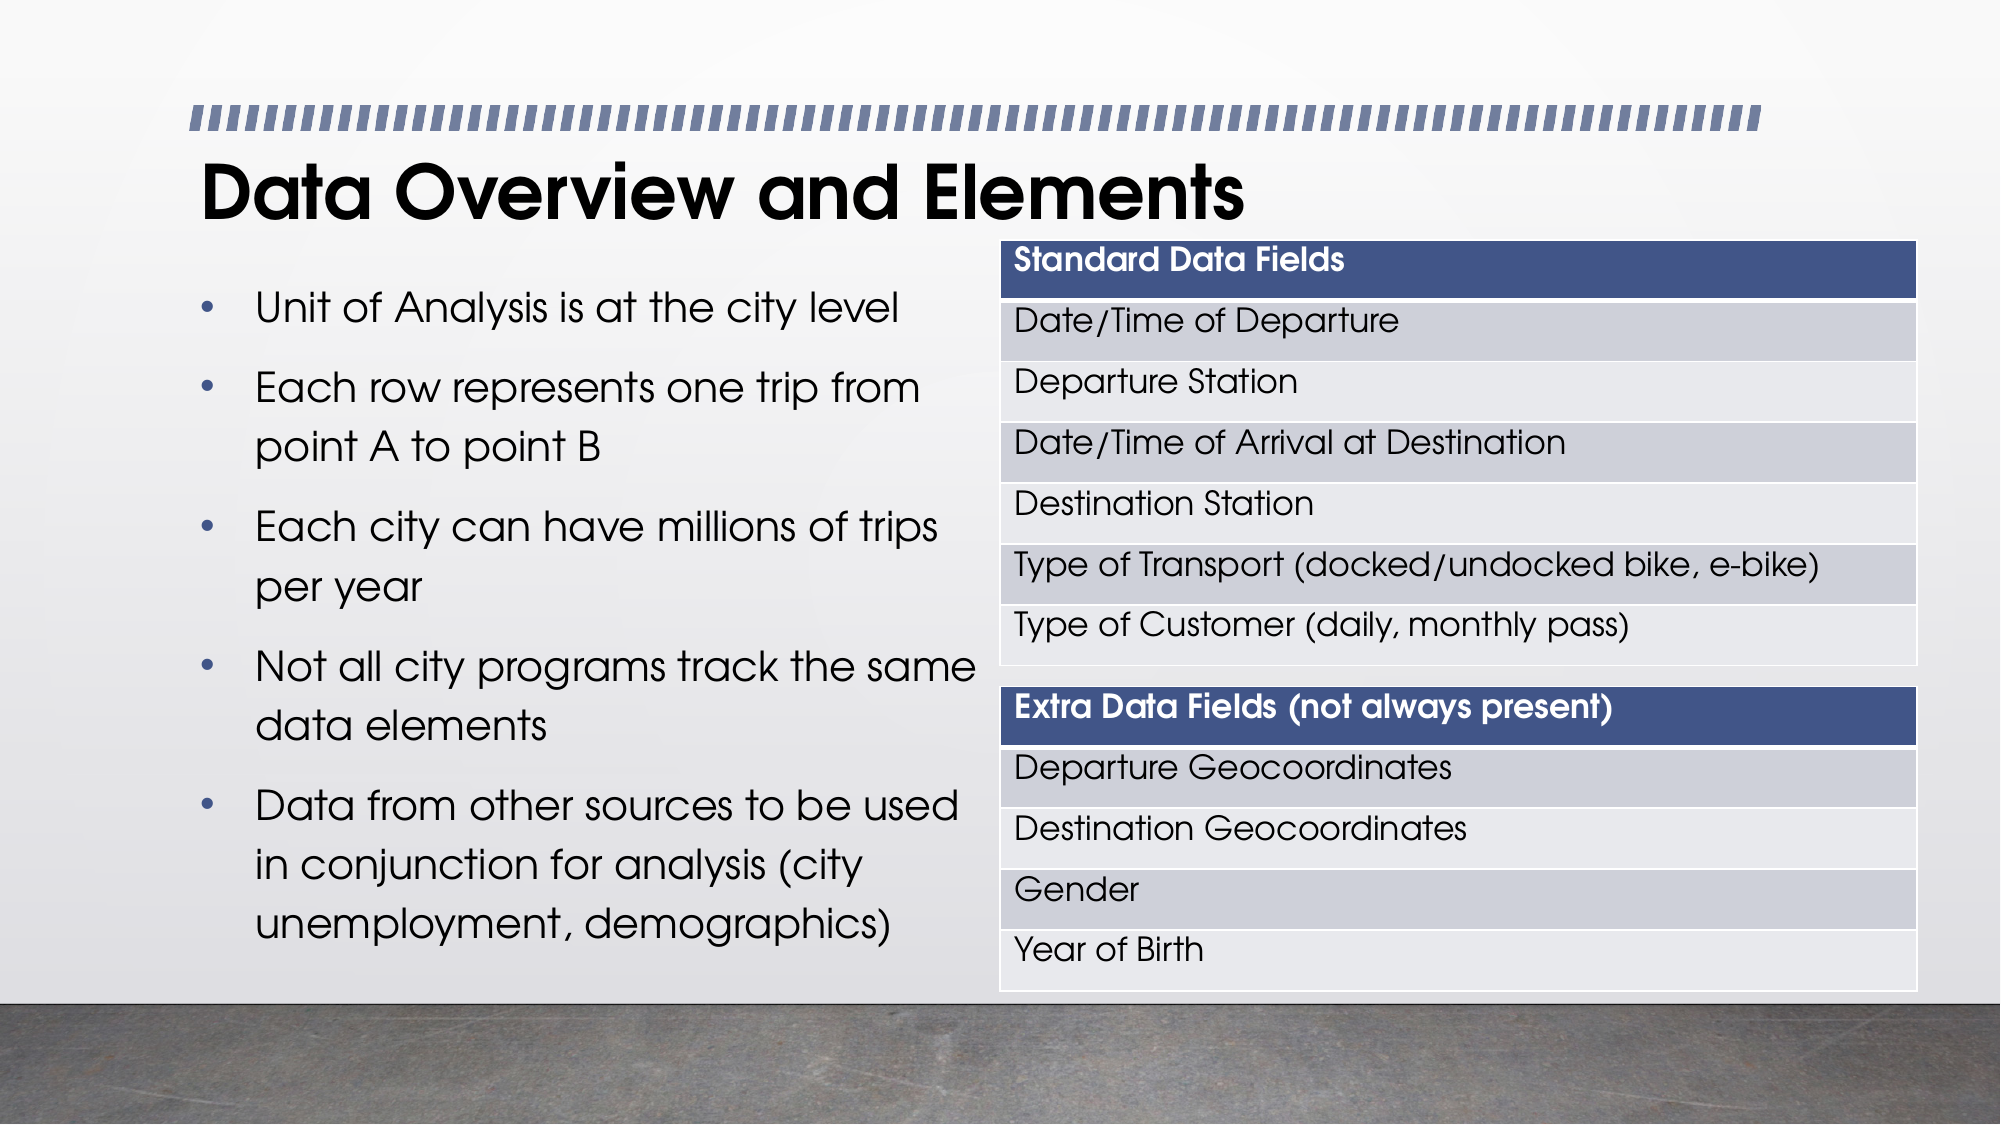

# Data Overview and Elements
| Standard Data Fields |
| --- |
| Date/Time of Departure |
| Departure Station |
| Date/Time of Arrival at Destination |
| Destination Station |
| Type of Transport (docked/undocked bike, e-bike) |
| Type of Customer (daily, monthly pass) |
Unit of Analysis is at the city level
Each row represents one trip from point A to point B
Each city can have millions of trips per year
Not all city programs track the same data elements
Data from other sources to be used in conjunction for analysis (city unemployment, demographics)

| Extra Data Fields (not always present) |
| --- |
| Departure Geocoordinates |
| Destination Geocoordinates |
| Gender |
| Year of Birth |